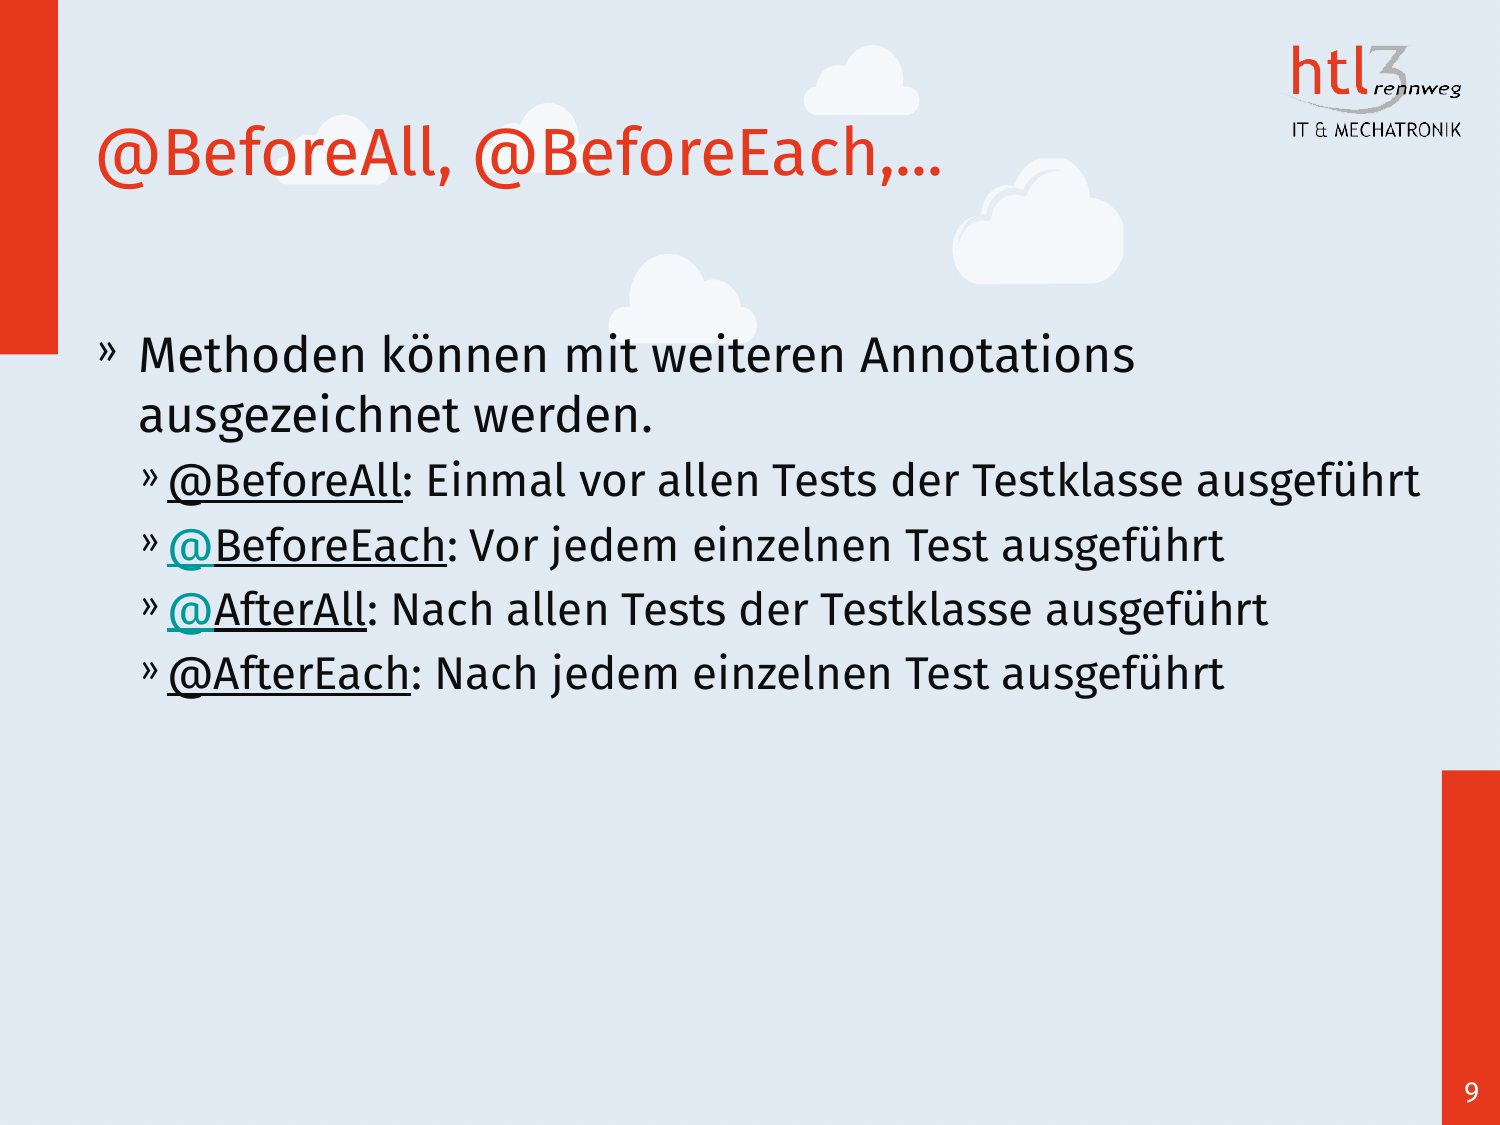

# @BeforeAll, @BeforeEach,...
Methoden können mit weiteren Annotations ausgezeichnet werden.
@BeforeAll: Einmal vor allen Tests der Testklasse ausgeführt
@BeforeEach: Vor jedem einzelnen Test ausgeführt
@AfterAll: Nach allen Tests der Testklasse ausgeführt
@AfterEach: Nach jedem einzelnen Test ausgeführt